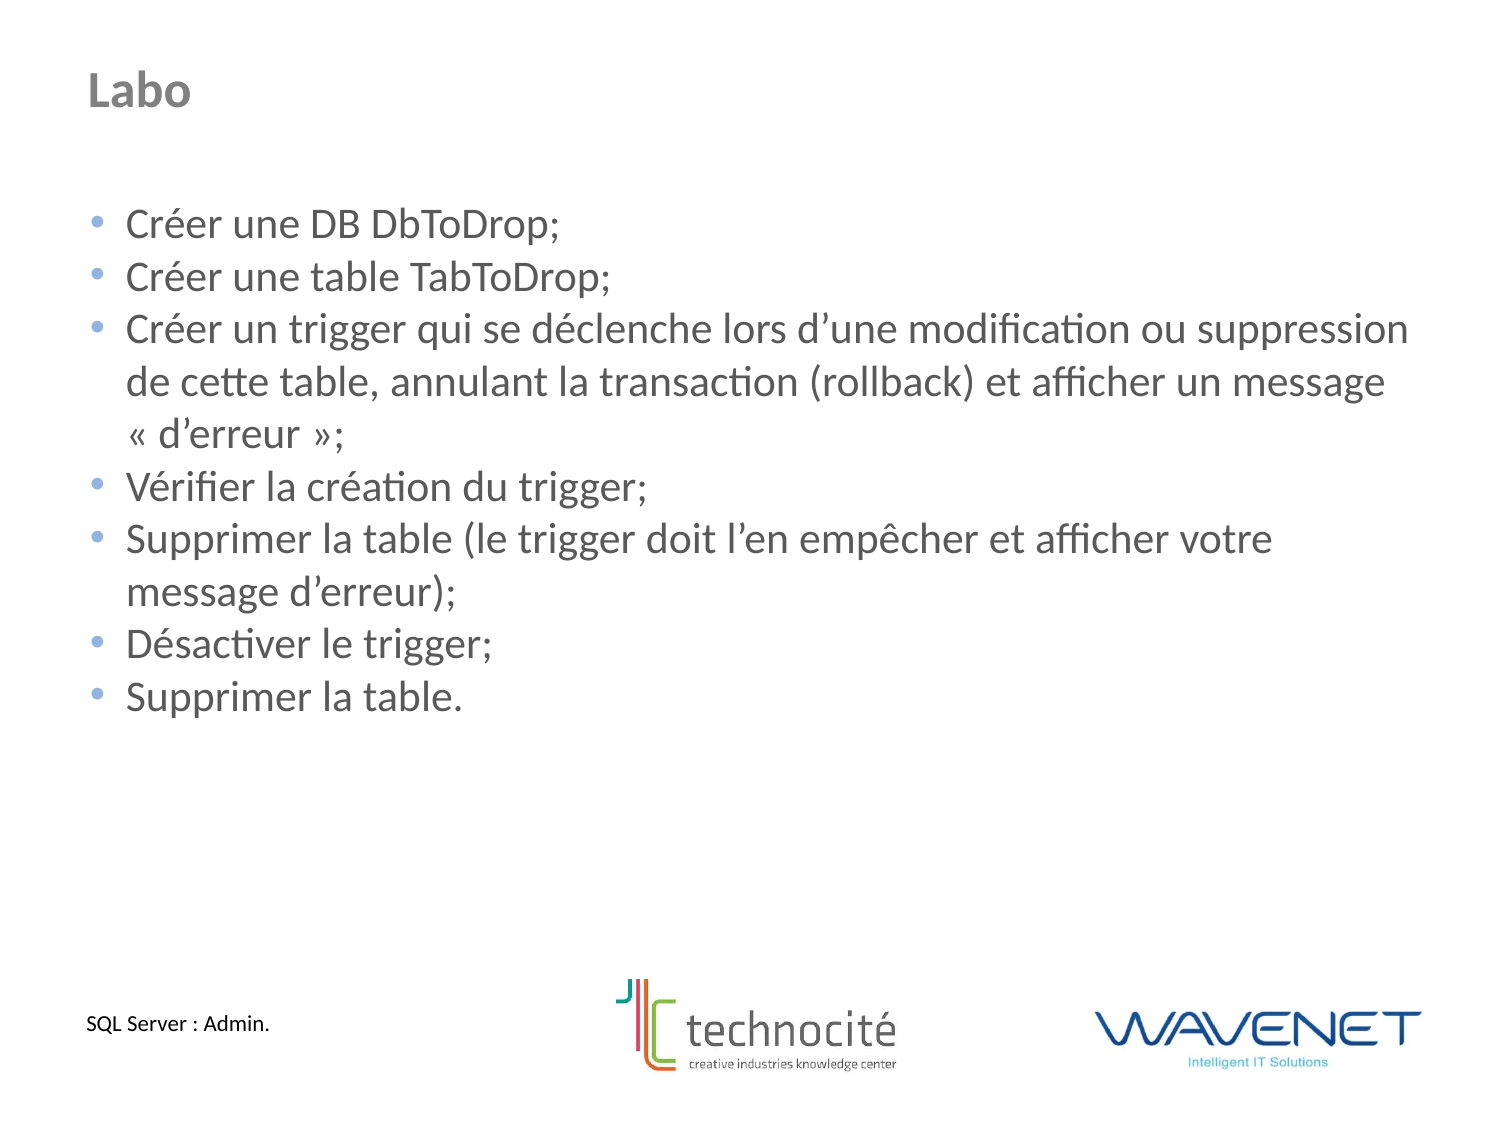

Labo
Créer une DB DbToDrop;
Créer une table TabToDrop;
Créer un trigger qui se déclenche lors d’une modification ou suppression de cette table, annulant la transaction (rollback) et afficher un message « d’erreur »;
Vérifier la création du trigger;
Supprimer la table (le trigger doit l’en empêcher et afficher votre message d’erreur);
Désactiver le trigger;
Supprimer la table.
SQL Server : Admin.